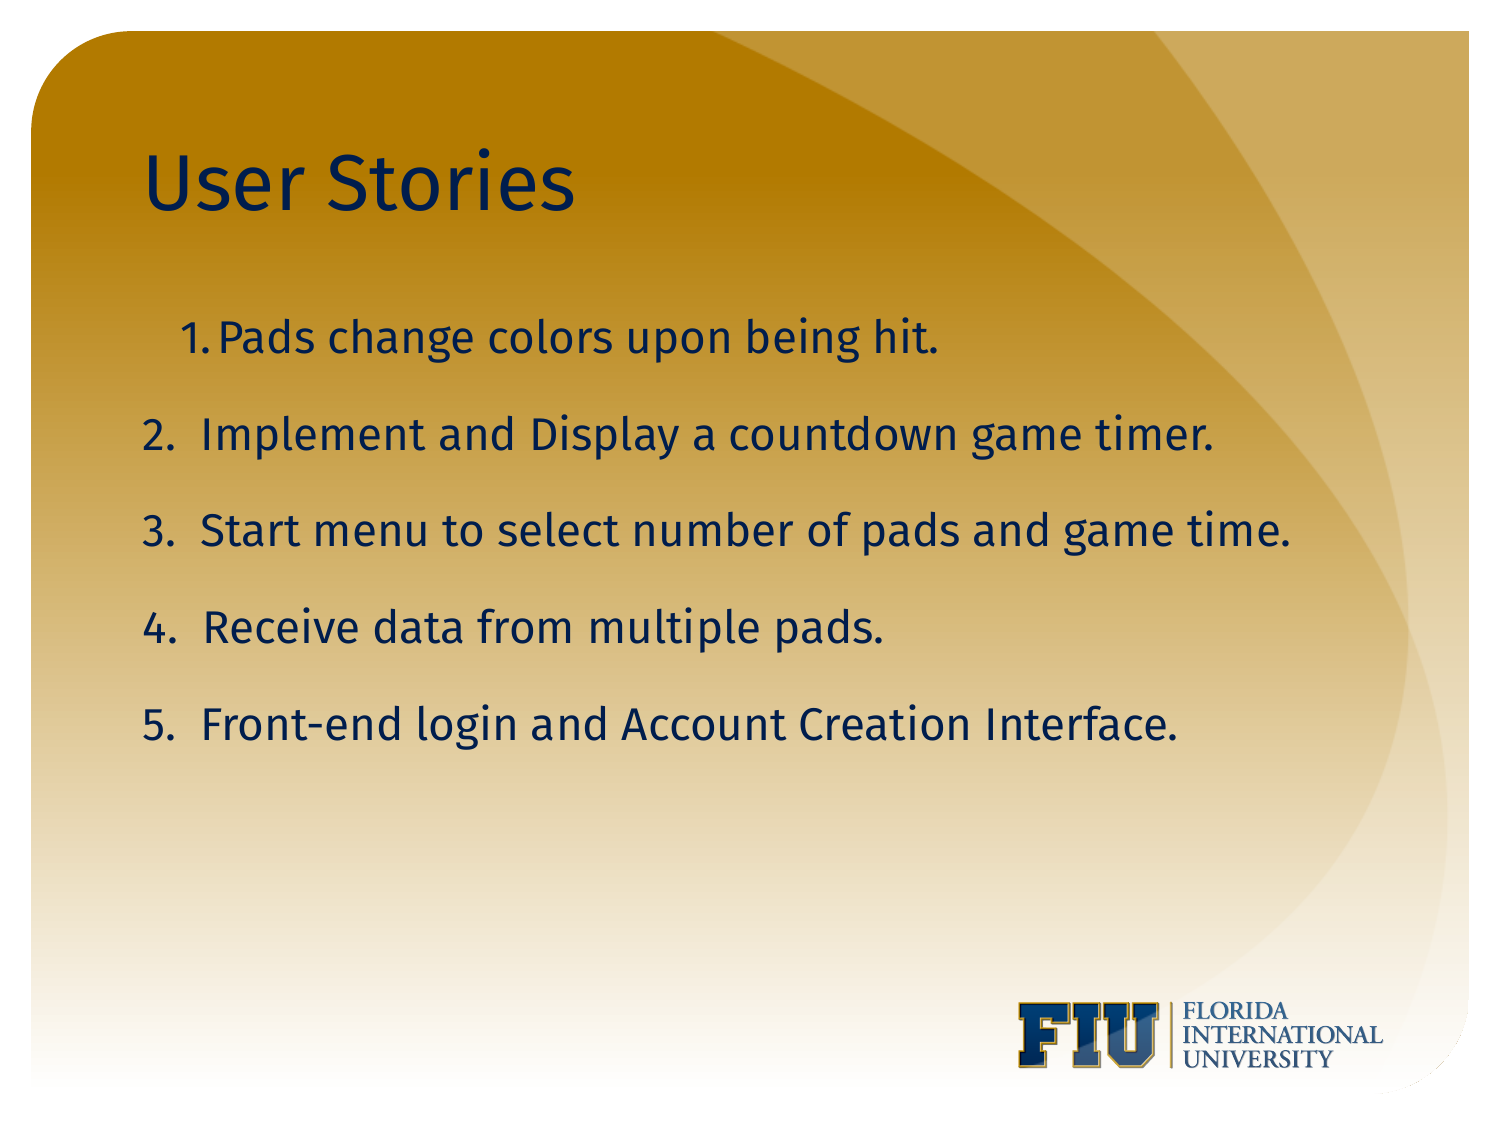

# User Stories
Pads change colors upon being hit.
2.  Implement and Display a countdown game timer.
3.  Start menu to select number of pads and game time.
4.  Receive data from multiple pads.
5.  Front-end login and Account Creation Interface.